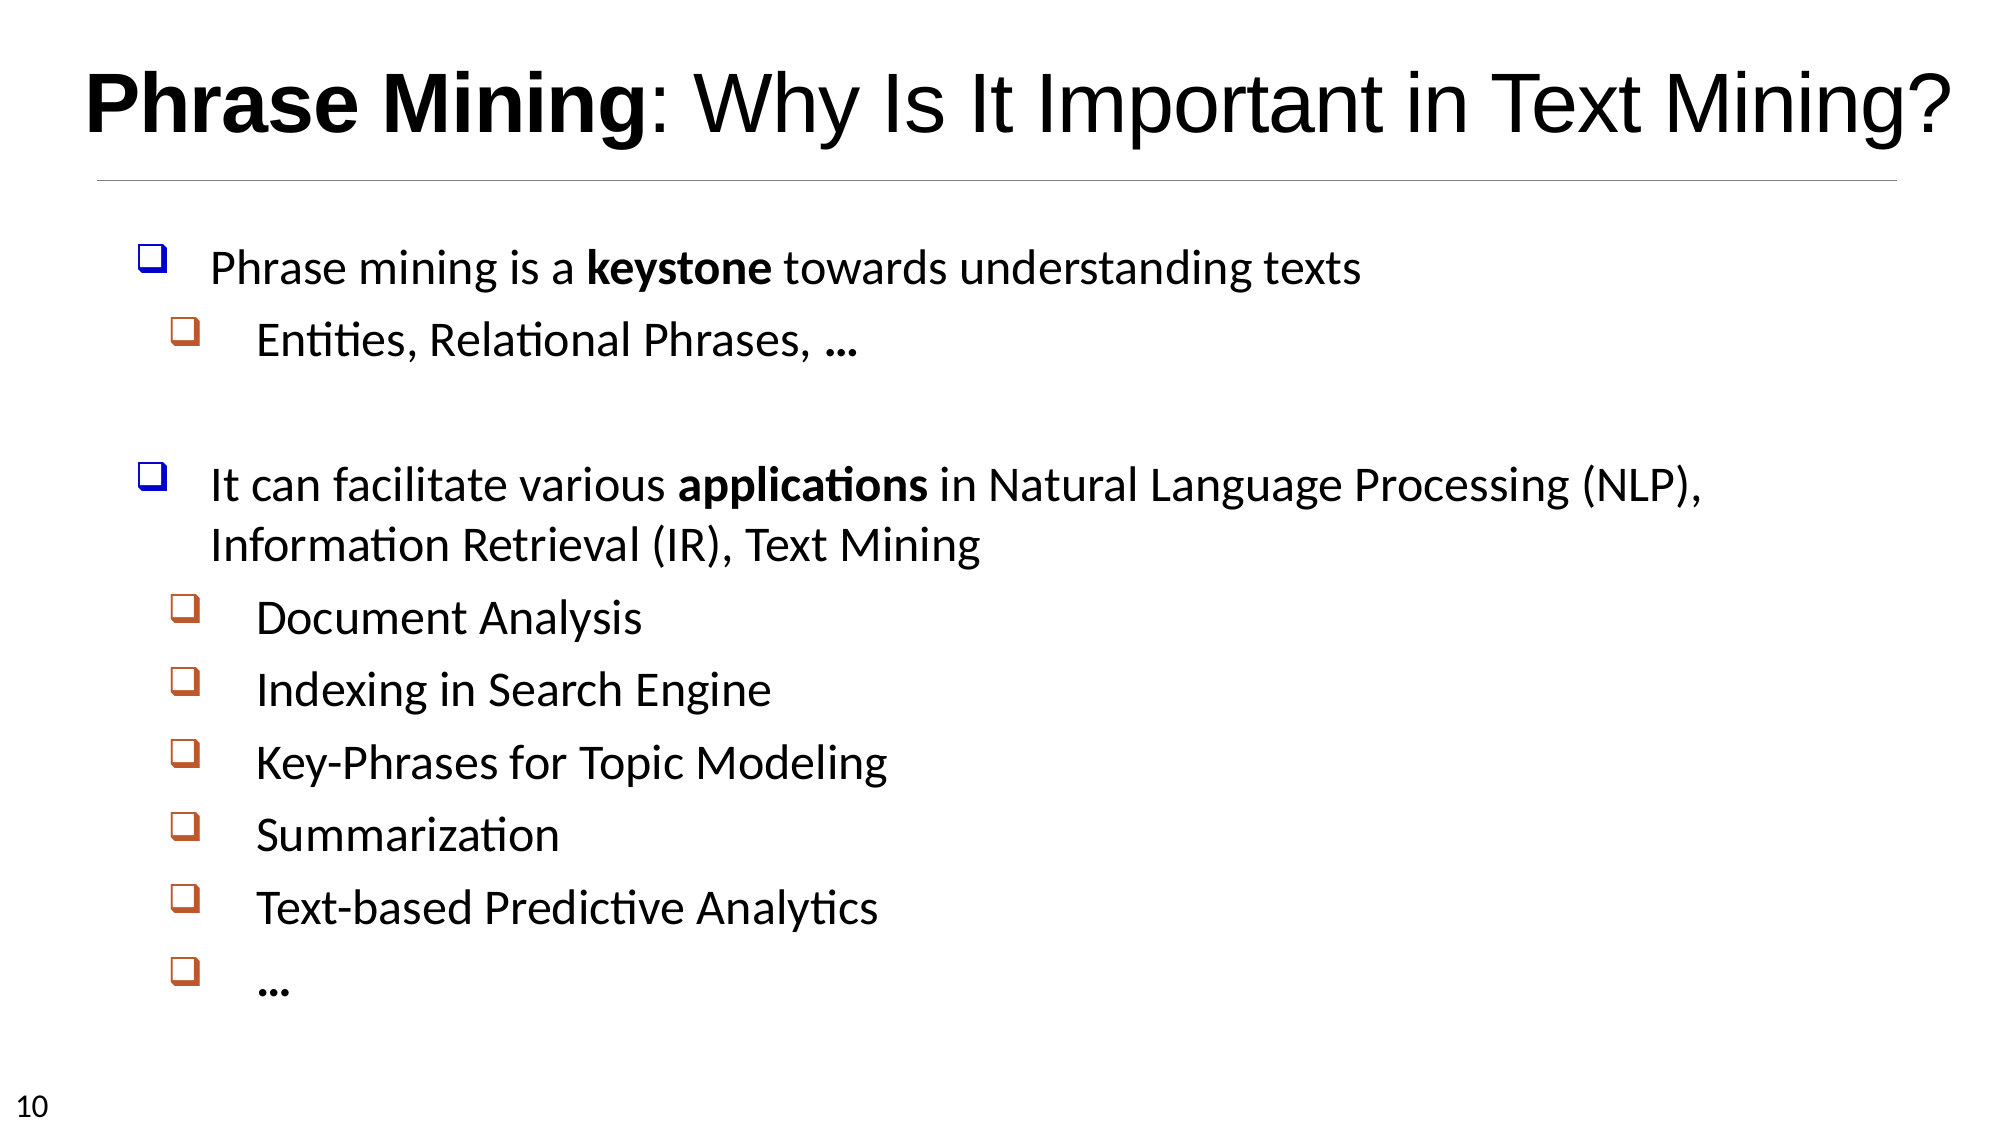

# Phrase Mining: Why Is It Important in Text Mining?
Phrase mining is a keystone towards understanding texts
Entities, Relational Phrases, …

It can facilitate various applications in Natural Language Processing (NLP), Information Retrieval (IR), Text Mining
Document Analysis
Indexing in Search Engine
Key-Phrases for Topic Modeling
Summarization
Text-based Predictive Analytics
…